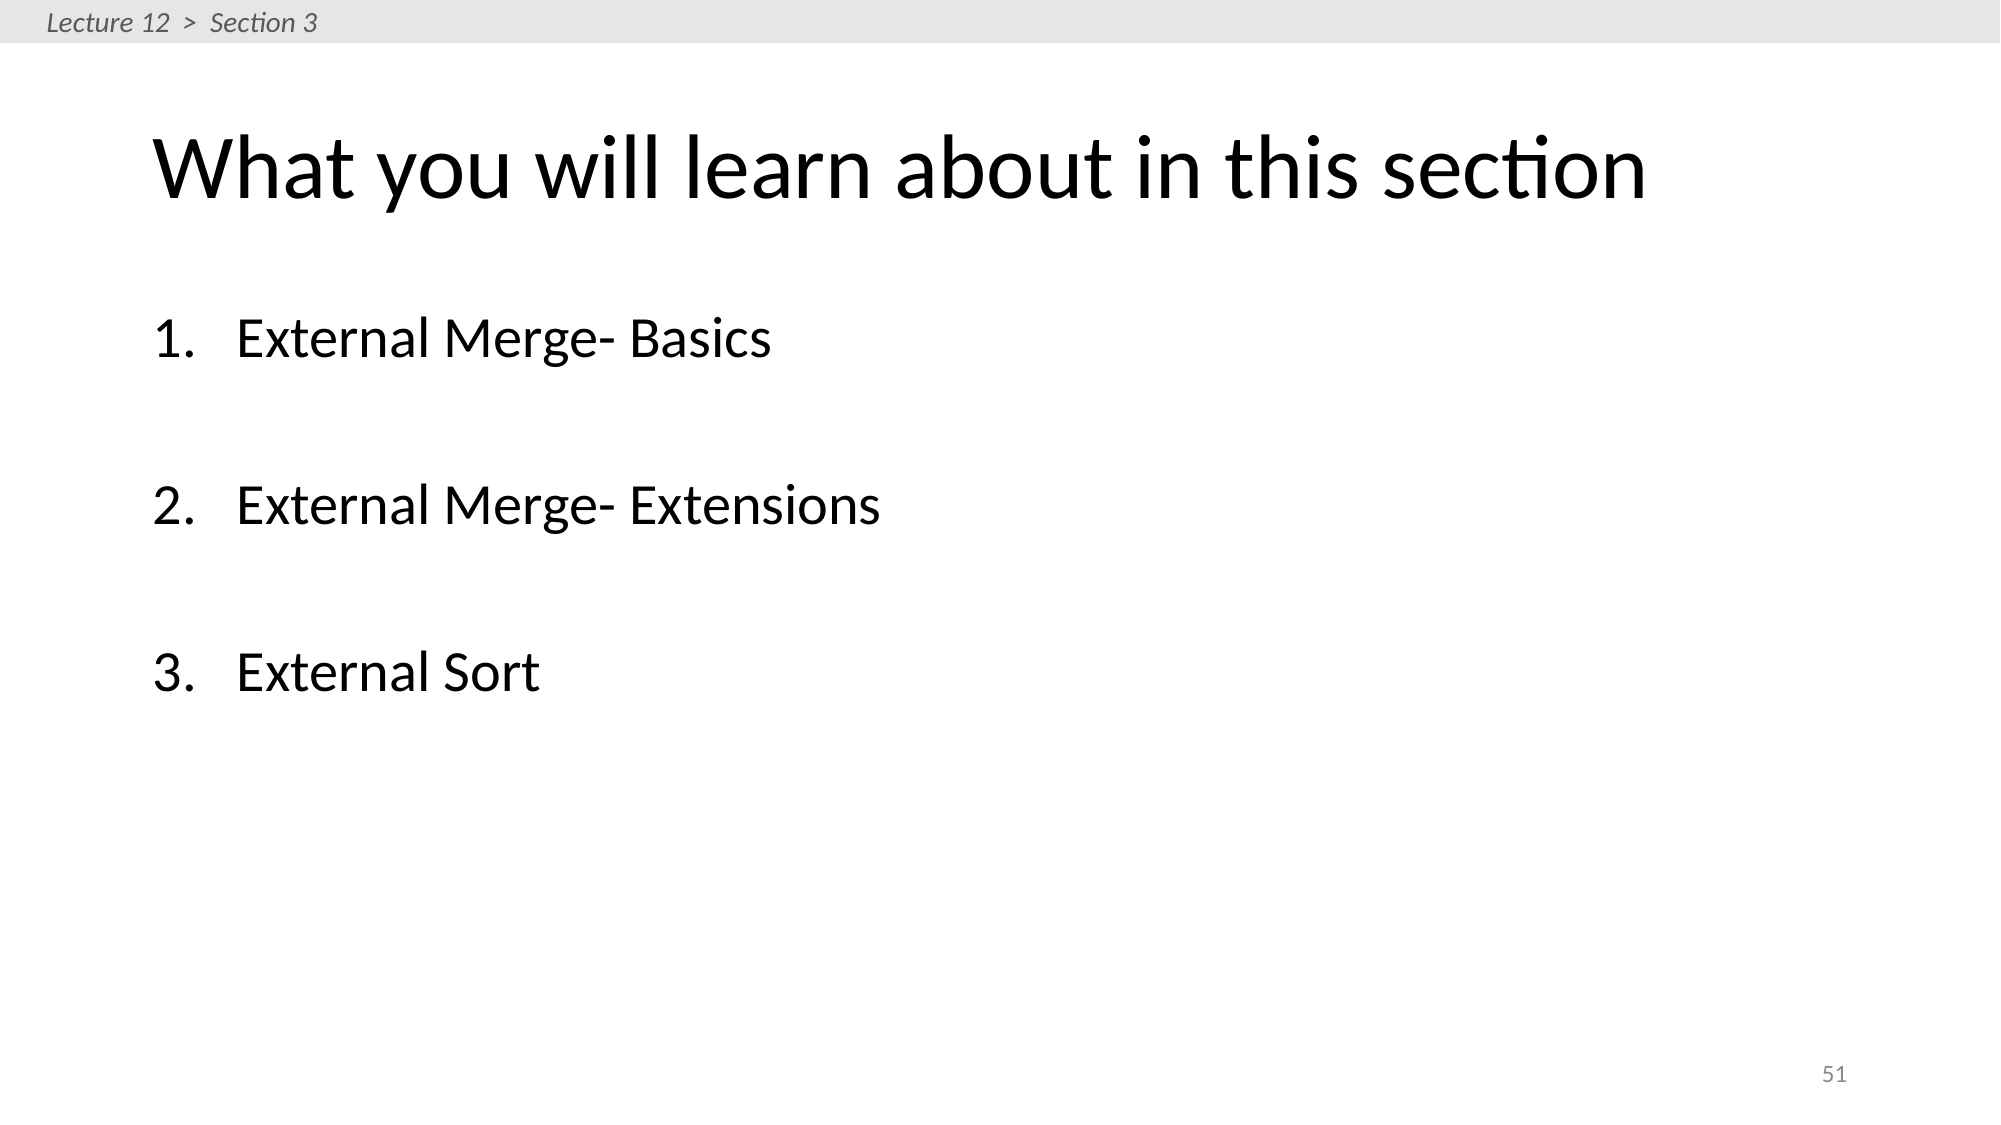

Lecture 12  >  Section 3
# What you will learn about in this section
External Merge- Basics

External Merge- Extensions

External Sort
51